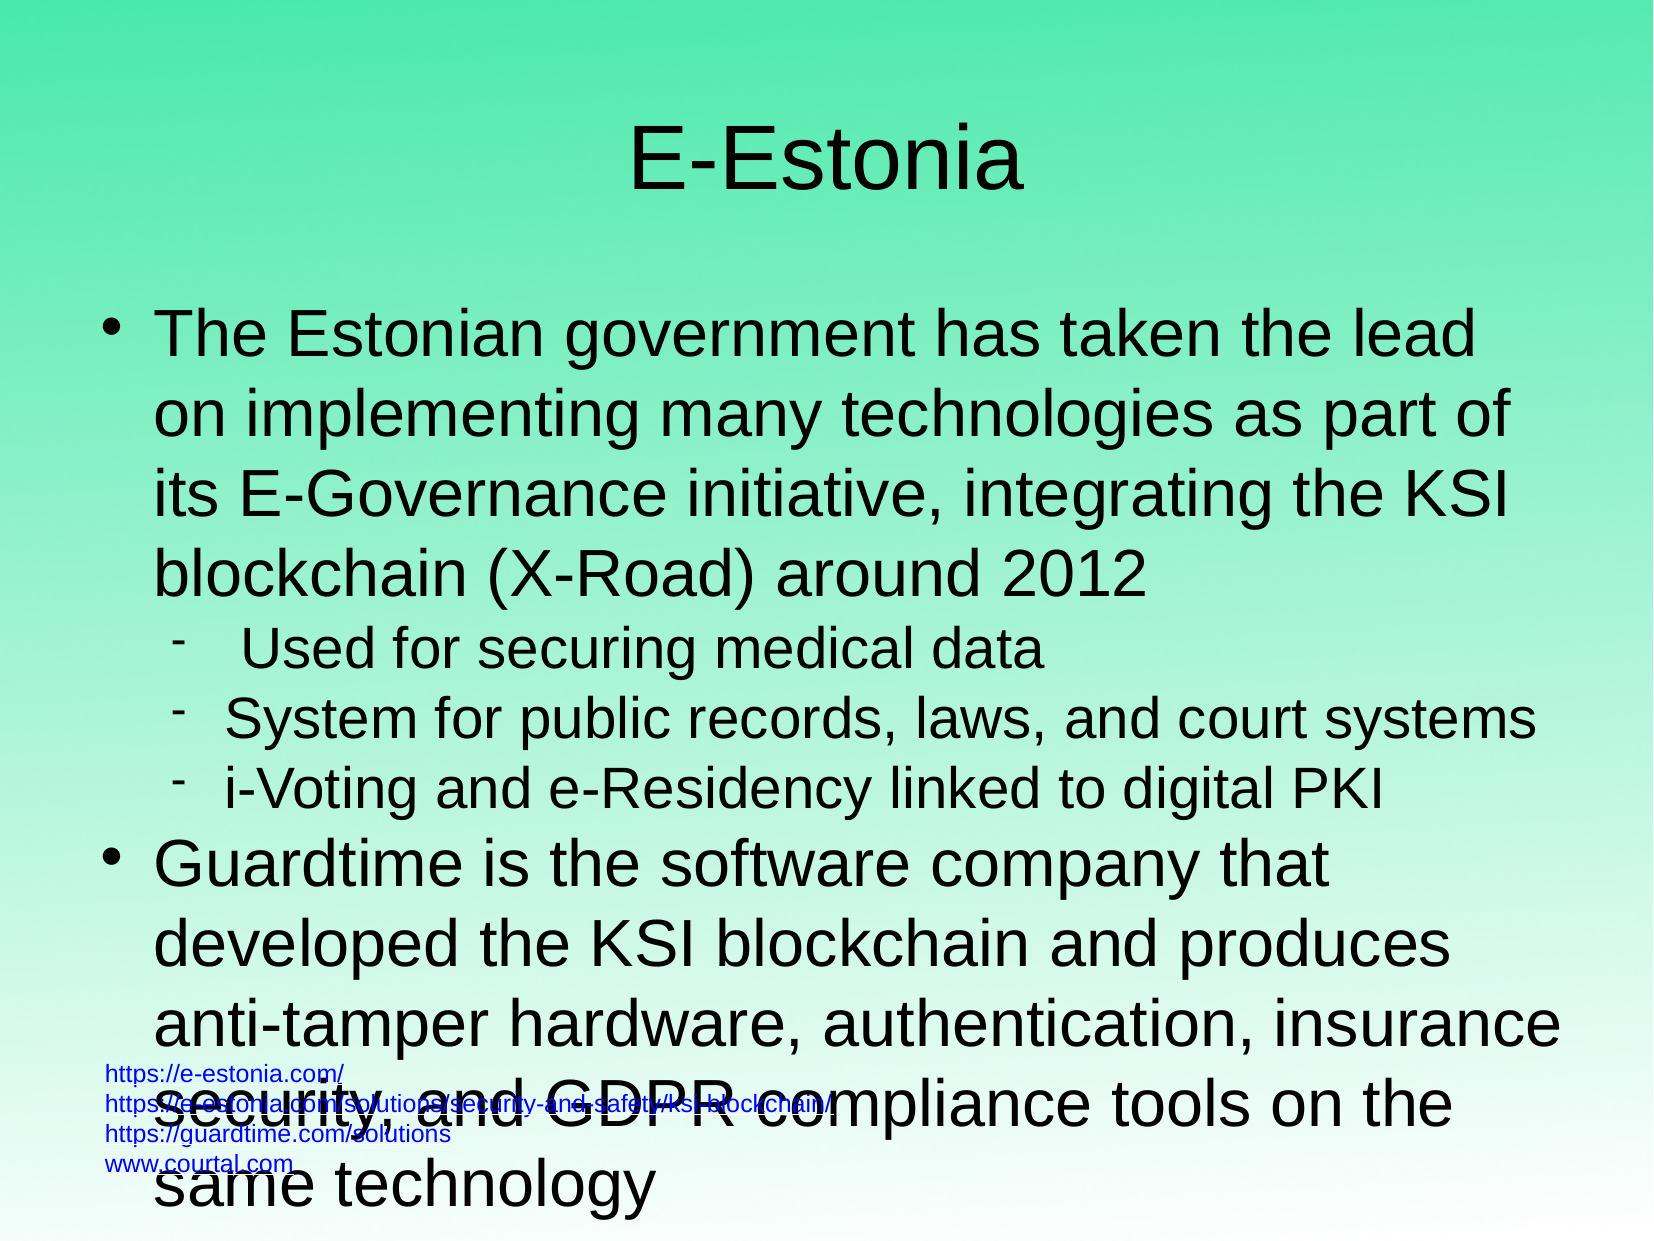

E-Estonia
The Estonian government has taken the lead on implementing many technologies as part of its E-Governance initiative, integrating the KSI blockchain (X-Road) around 2012
 Used for securing medical data
System for public records, laws, and court systems
i-Voting and e-Residency linked to digital PKI
Guardtime is the software company that developed the KSI blockchain and produces anti-tamper hardware, authentication, insurance security, and GDPR compliance tools on the same technology
https://e-estonia.com/
https://e-estonia.com/solutions/security-and-safety/ksi-blockchain/
https://guardtime.com/solutions
www.courtal.com